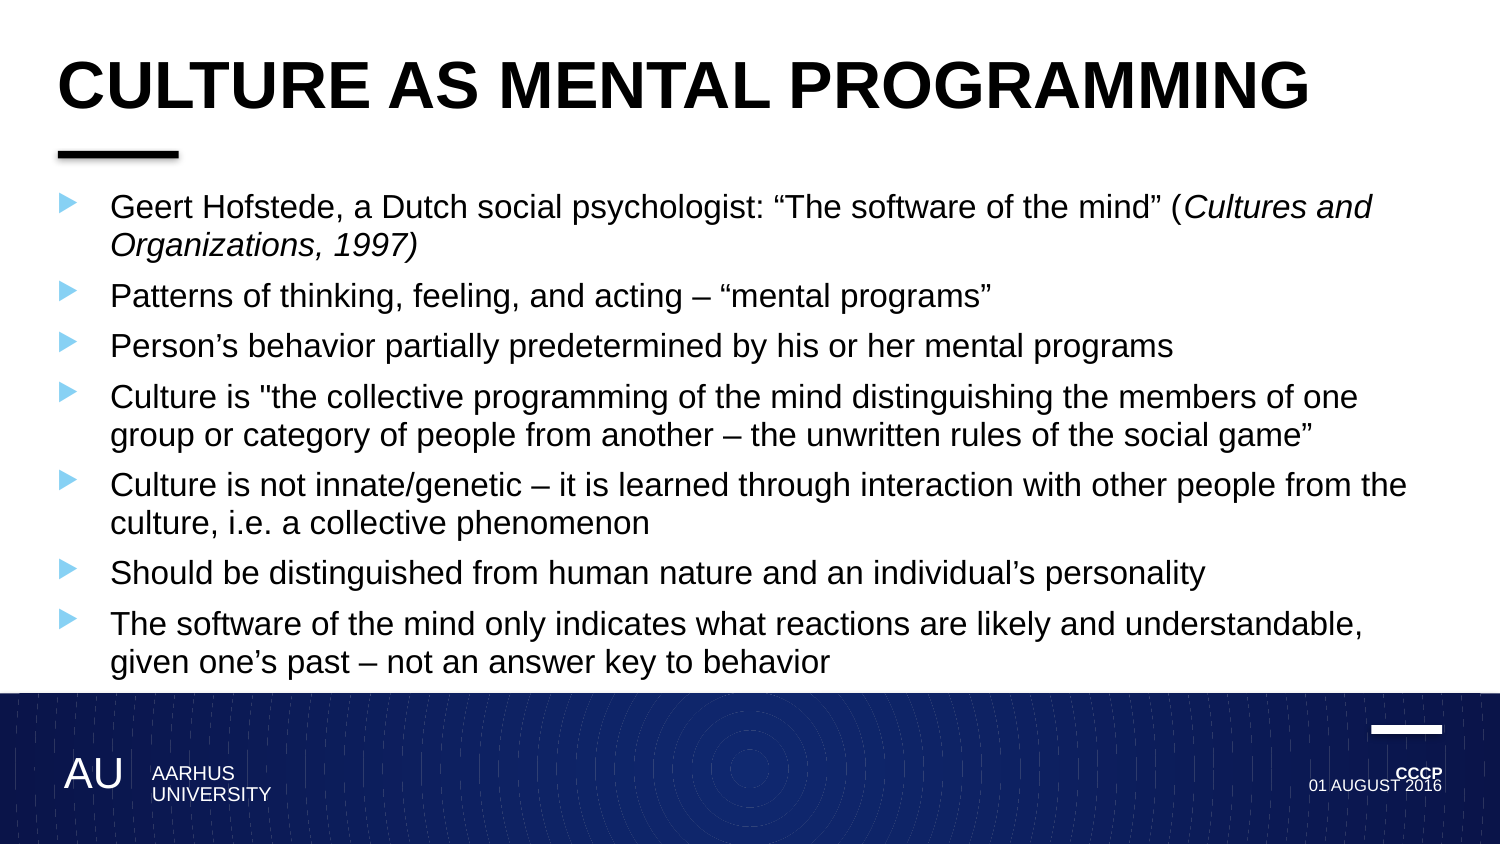

# Culture as mental programming
Geert Hofstede, a Dutch social psychologist: “The software of the mind” (Cultures and Organizations, 1997)
Patterns of thinking, feeling, and acting – “mental programs”
Person’s behavior partially predetermined by his or her mental programs
Culture is "the collective programming of the mind distinguishing the members of one group or category of people from another – the unwritten rules of the social game”
Culture is not innate/genetic – it is learned through interaction with other people from the culture, i.e. a collective phenomenon
Should be distinguished from human nature and an individual’s personality
The software of the mind only indicates what reactions are likely and understandable, given one’s past – not an answer key to behavior